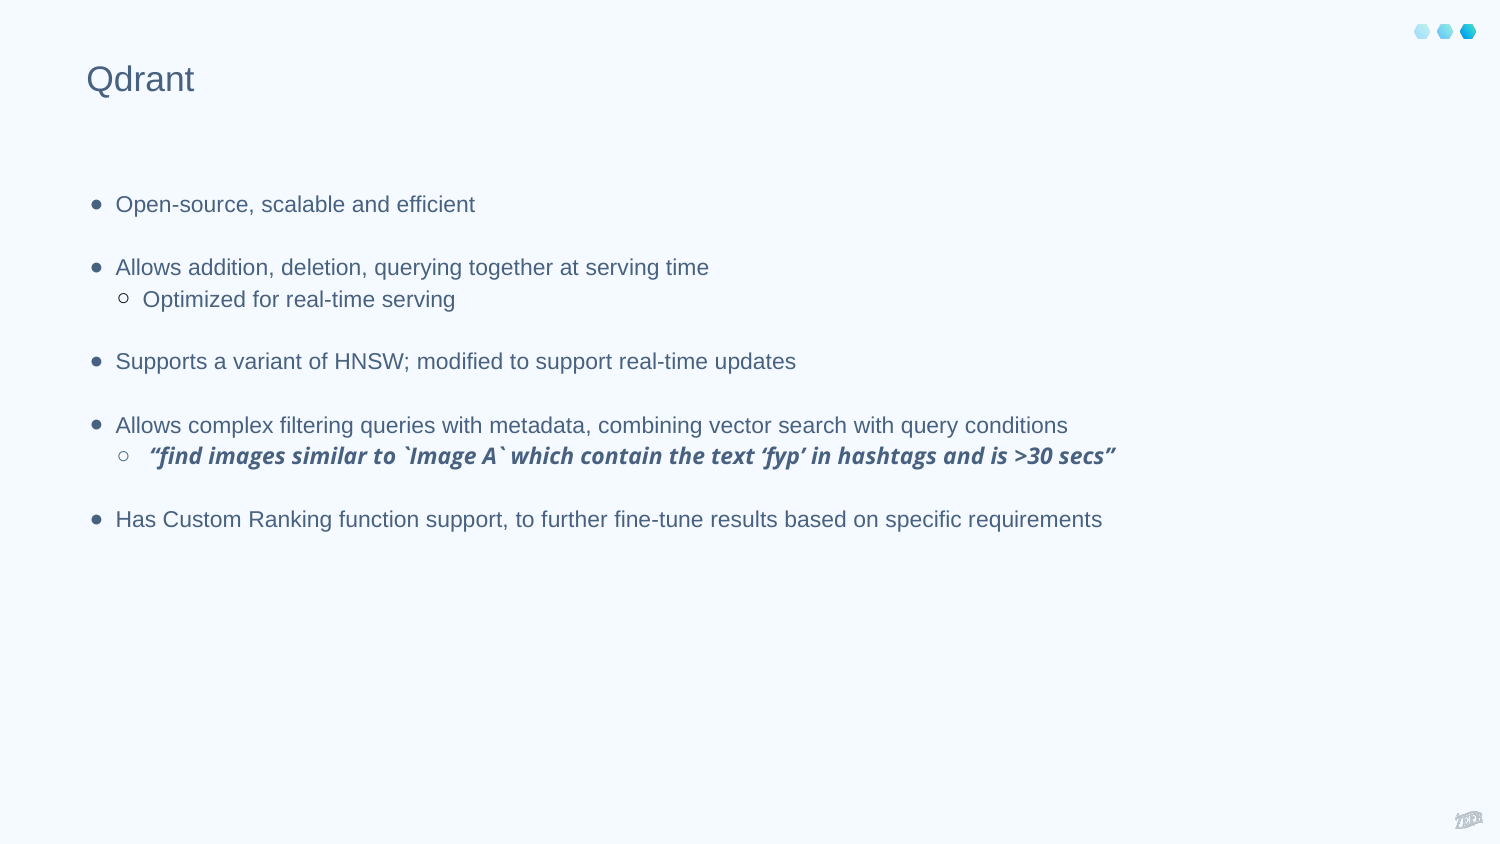

Qdrant
Open-source, scalable and efficient

Allows addition, deletion, querying together at serving time
Optimized for real-time serving
Supports a variant of HNSW; modified to support real-time updates
Allows complex filtering queries with metadata, combining vector search with query conditions
 “find images similar to `Image A` which contain the text ‘fyp’ in hashtags and is >30 secs”
Has Custom Ranking function support, to further fine-tune results based on specific requirements